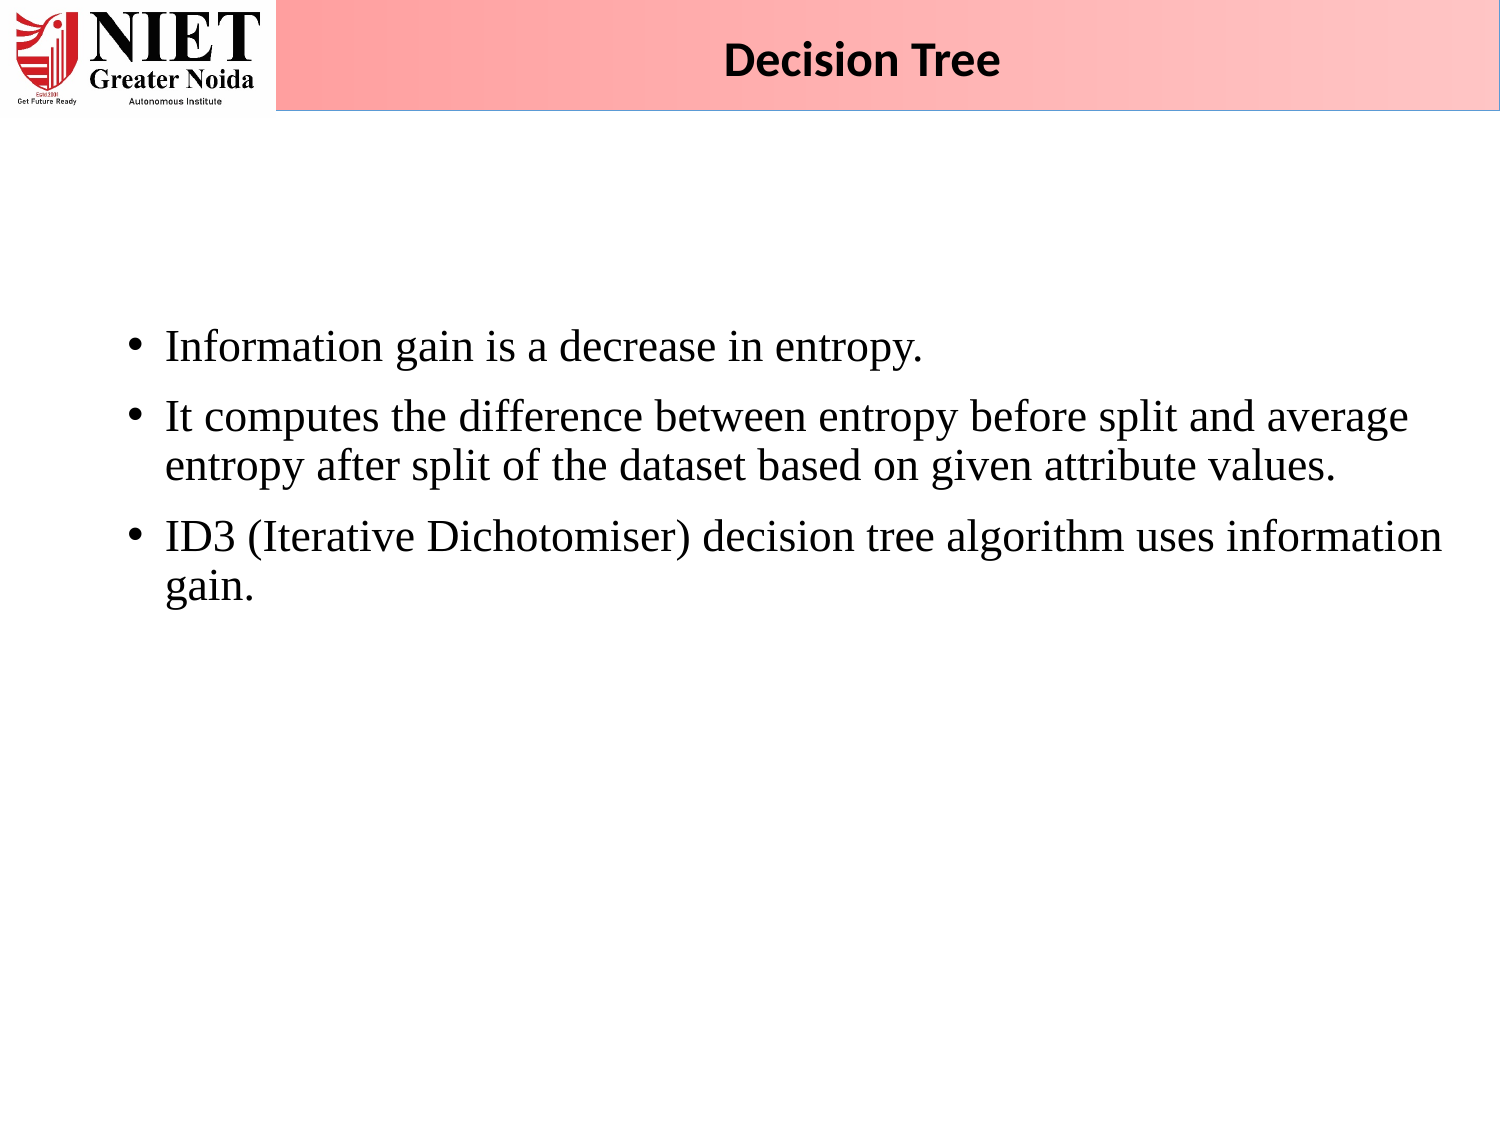

Decision Tree
Information gain is a decrease in entropy.
It computes the difference between entropy before split and average entropy after split of the dataset based on given attribute values.
ID3 (Iterative Dichotomiser) decision tree algorithm uses information gain.